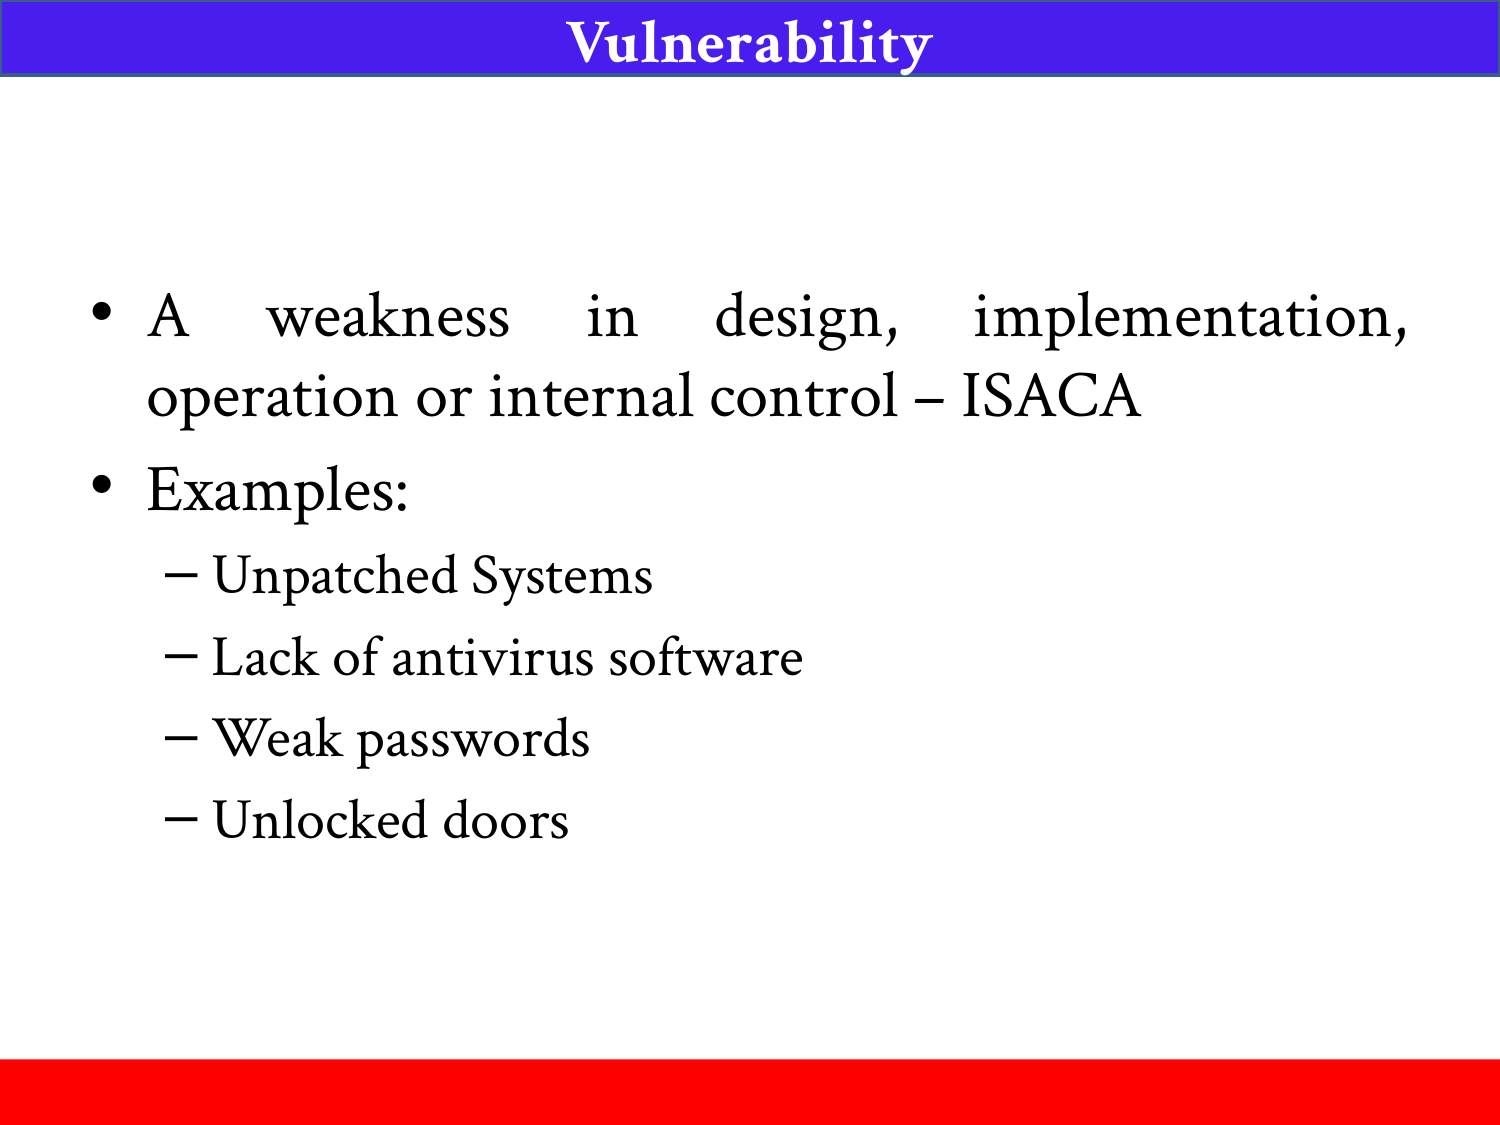

Vulnerability
A weakness in design, implementation, operation or internal control – ISACA
Examples:
Unpatched Systems
Lack of antivirus software
Weak passwords
Unlocked doors